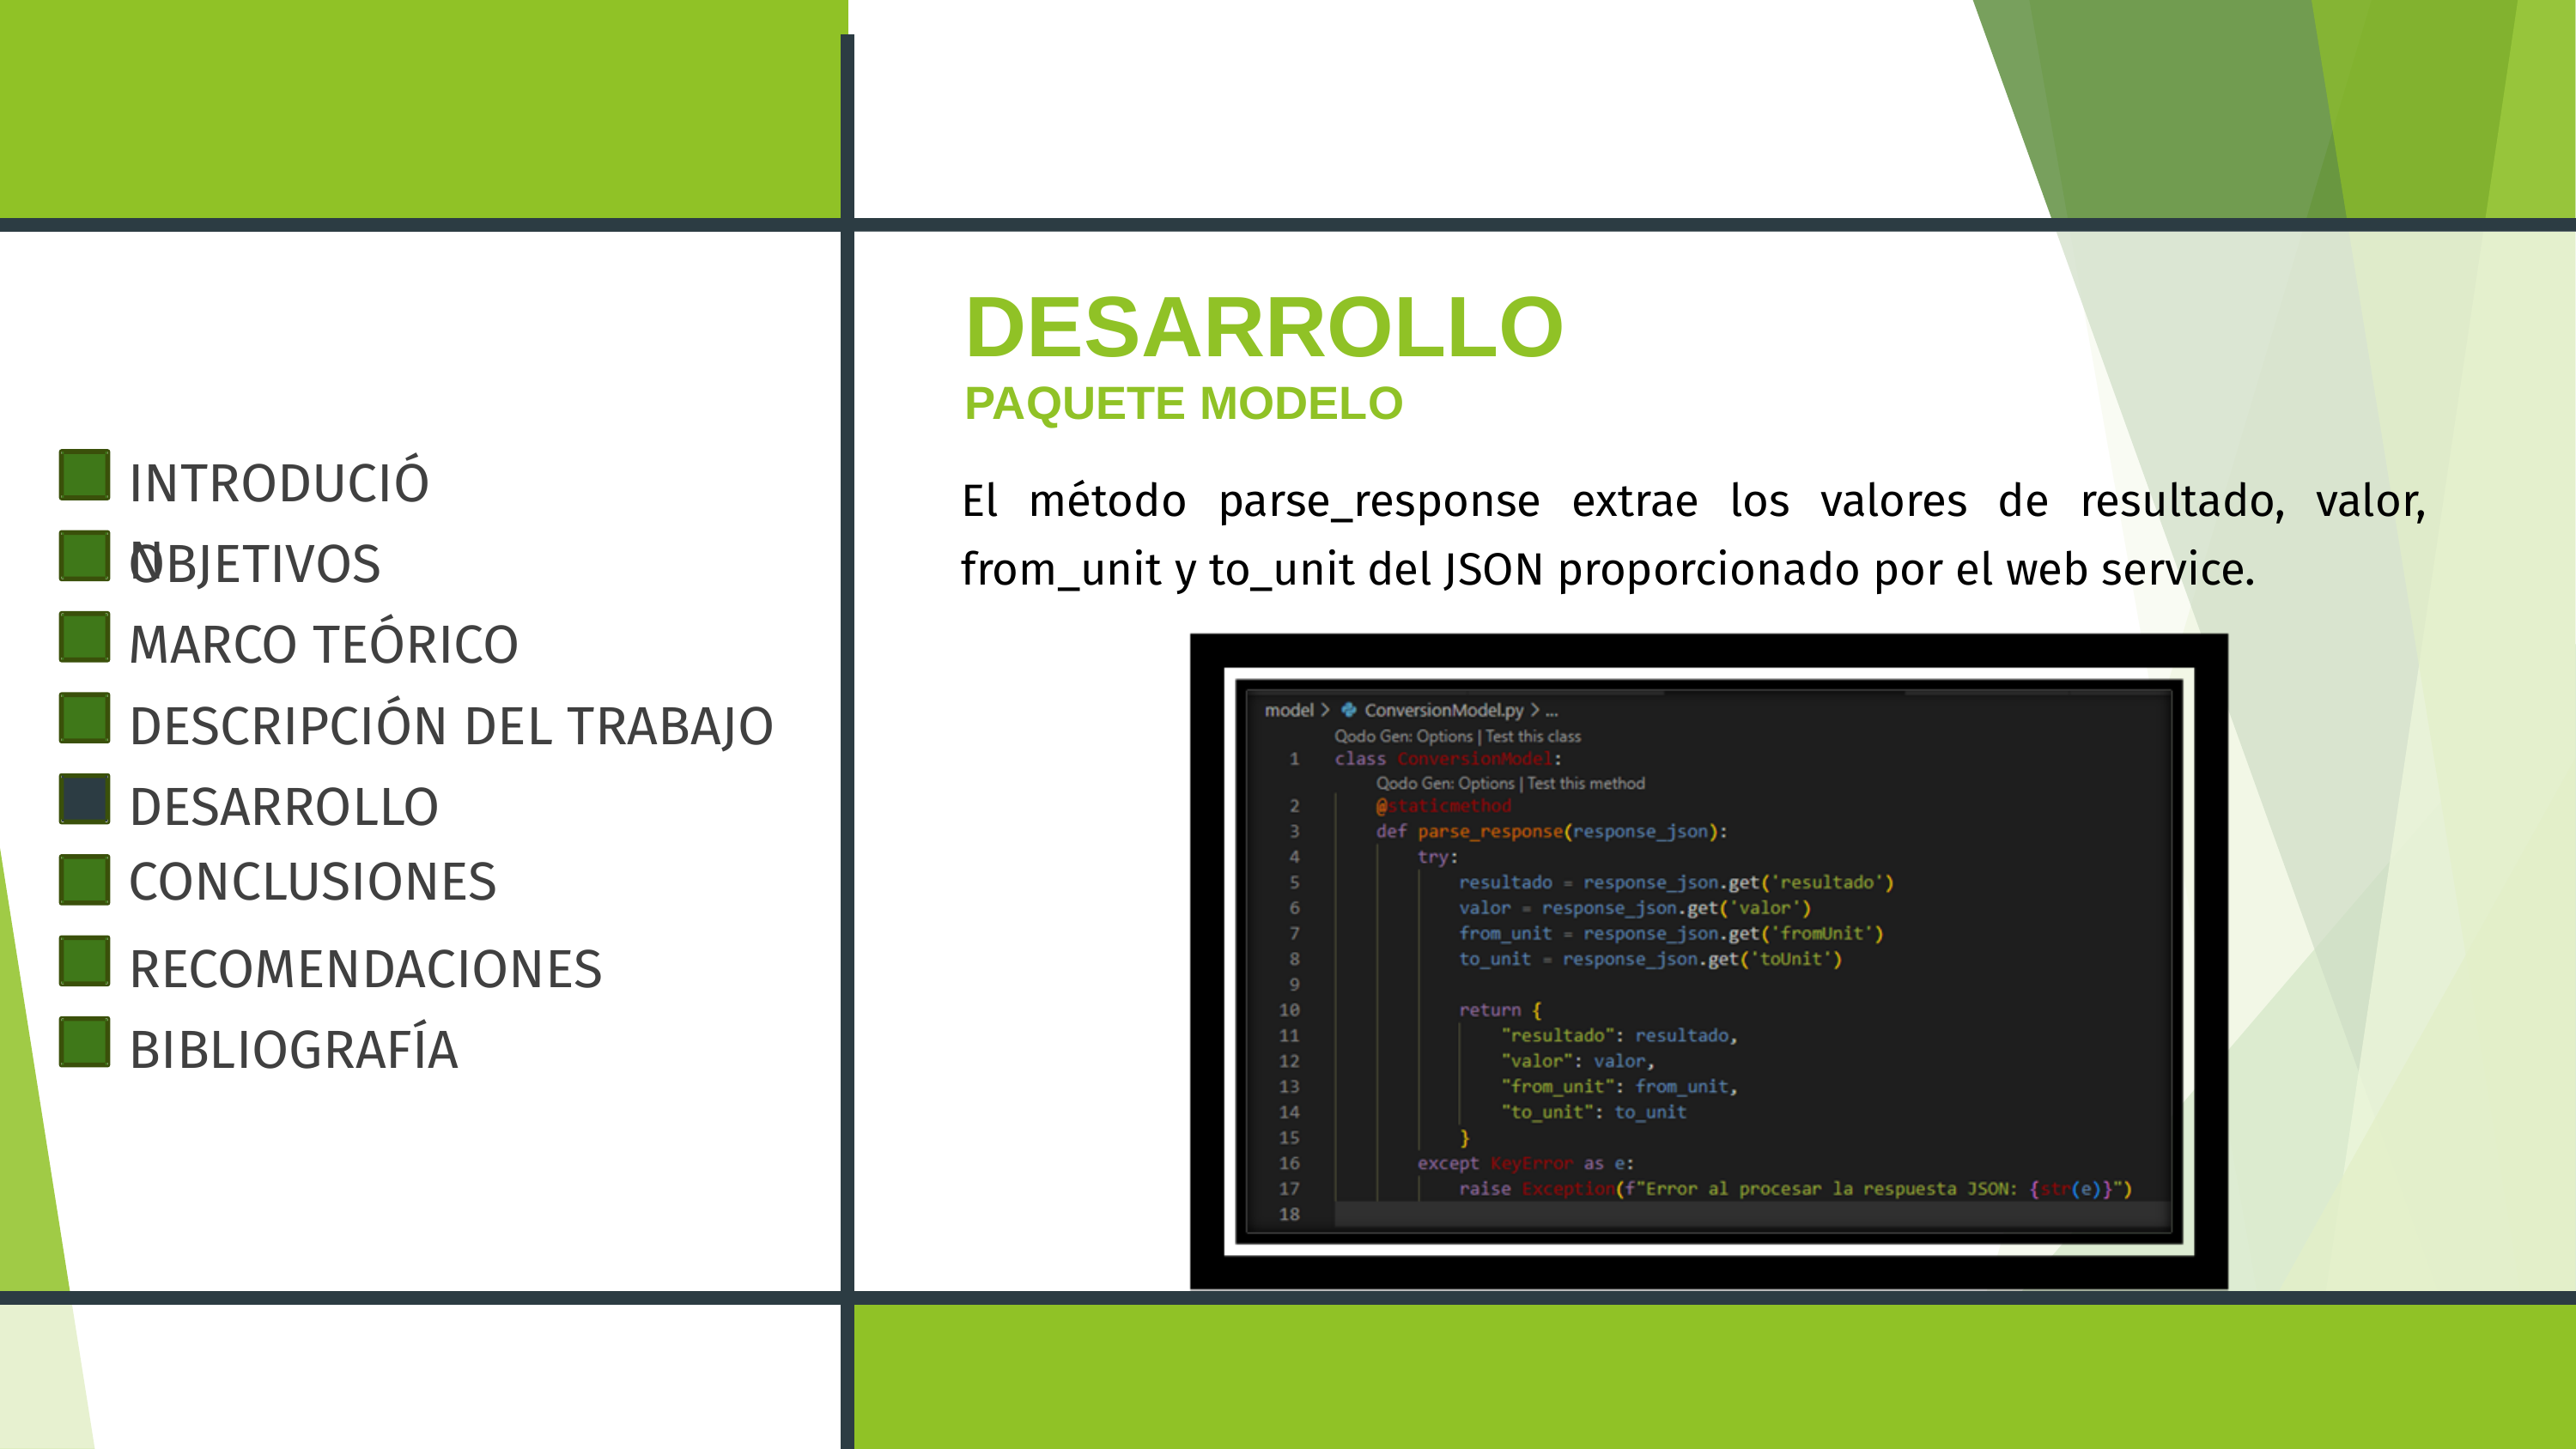

DESARROLLO
PAQUETE MODELO
INTRODUCIÓN

OBJETIVOS

MARCO TEÓRICO

DESCRIPCIÓN DEL TRABAJO

DESARROLLO

CONCLUSIONES

RECOMENDACIONES

BIBLIOGRAFÍA

El método parse_response extrae los valores de resultado, valor, from_unit y to_unit del JSON proporcionado por el web service.